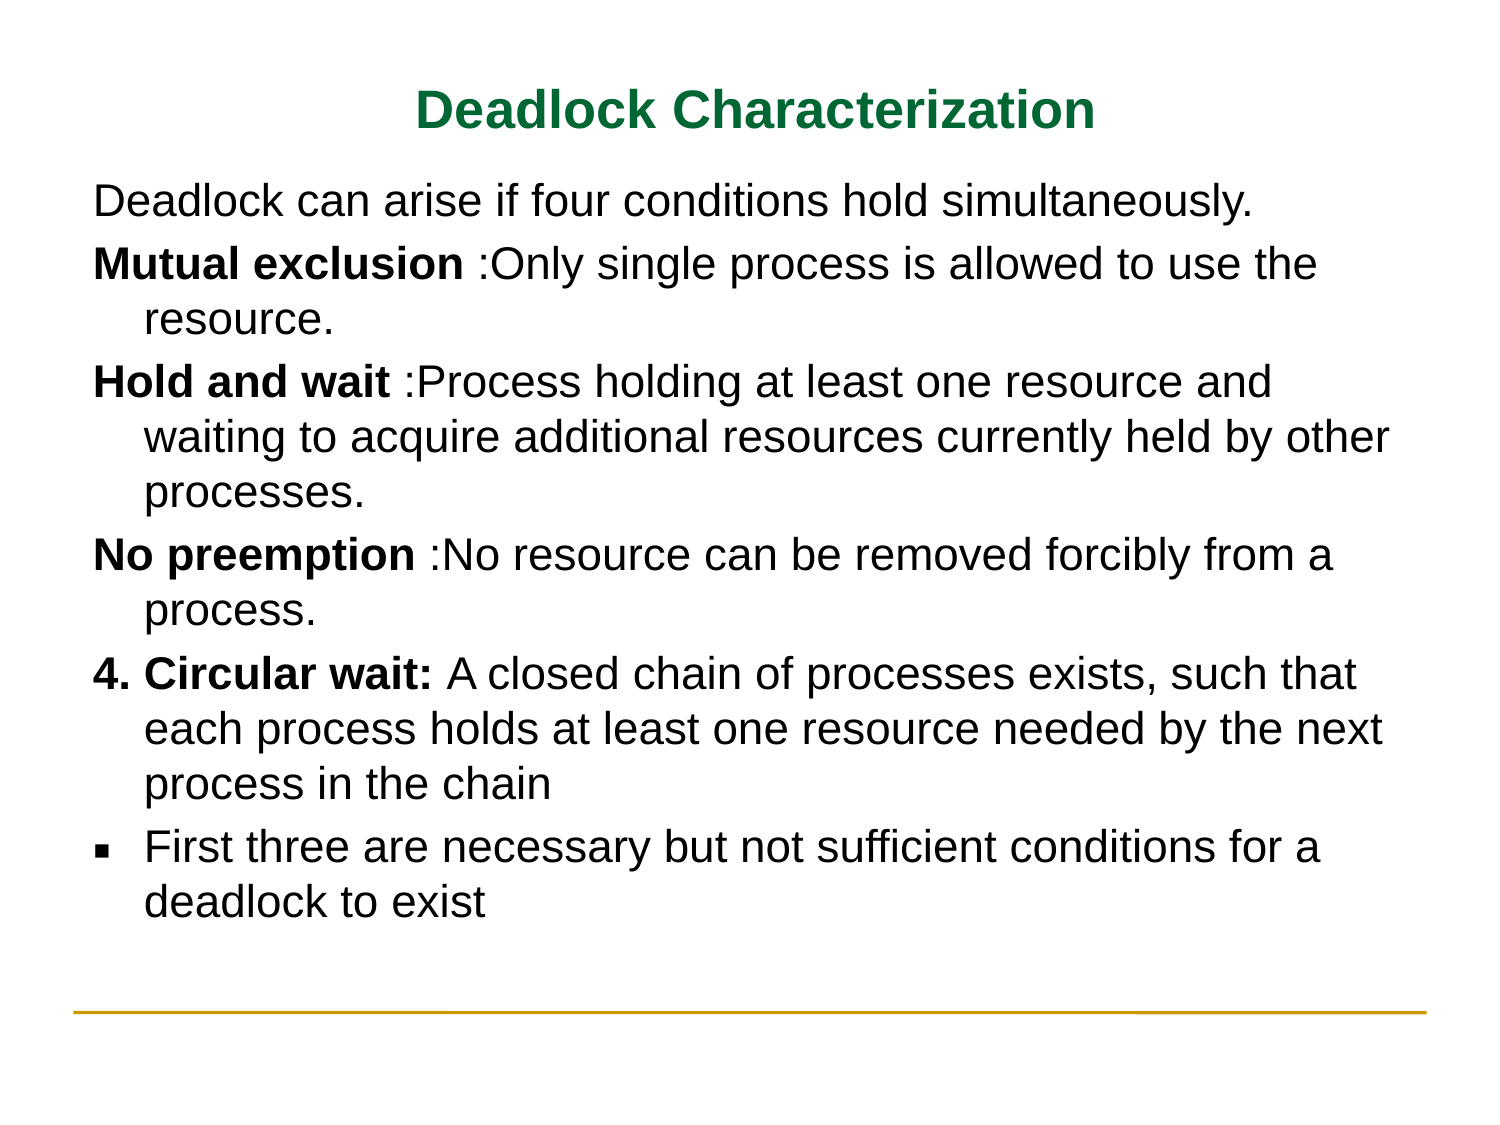

Deadlock Characterization
Deadlock can arise if four conditions hold simultaneously.
Mutual exclusion :Only single process is allowed to use the resource.
Hold and wait :Process holding at least one resource and waiting to acquire additional resources currently held by other processes.
No preemption :No resource can be removed forcibly from a process.
4. Circular wait: A closed chain of processes exists, such that each process holds at least one resource needed by the next process in the chain
First three are necessary but not sufficient conditions for a deadlock to exist